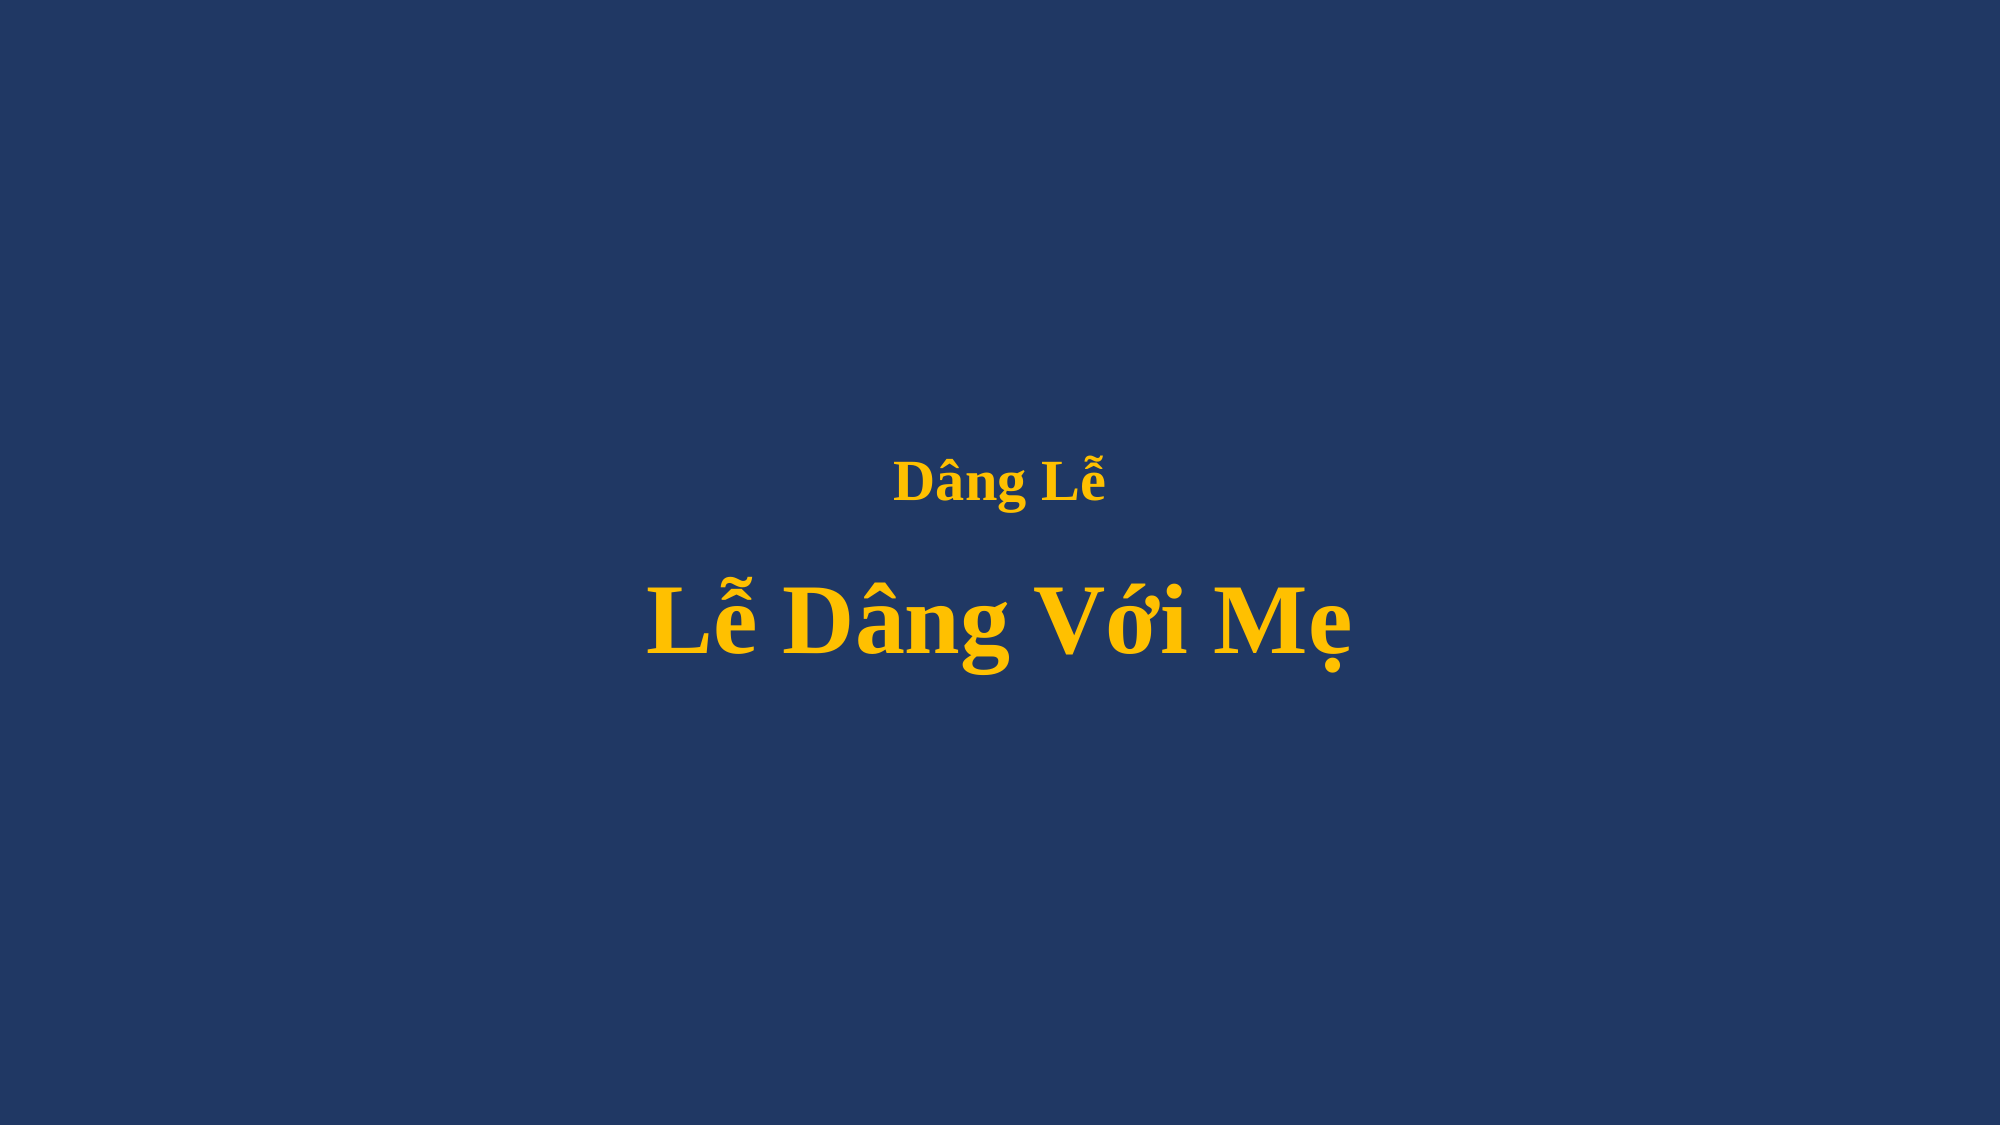

# Dâng Lễ Lễ Dâng Với Mẹ